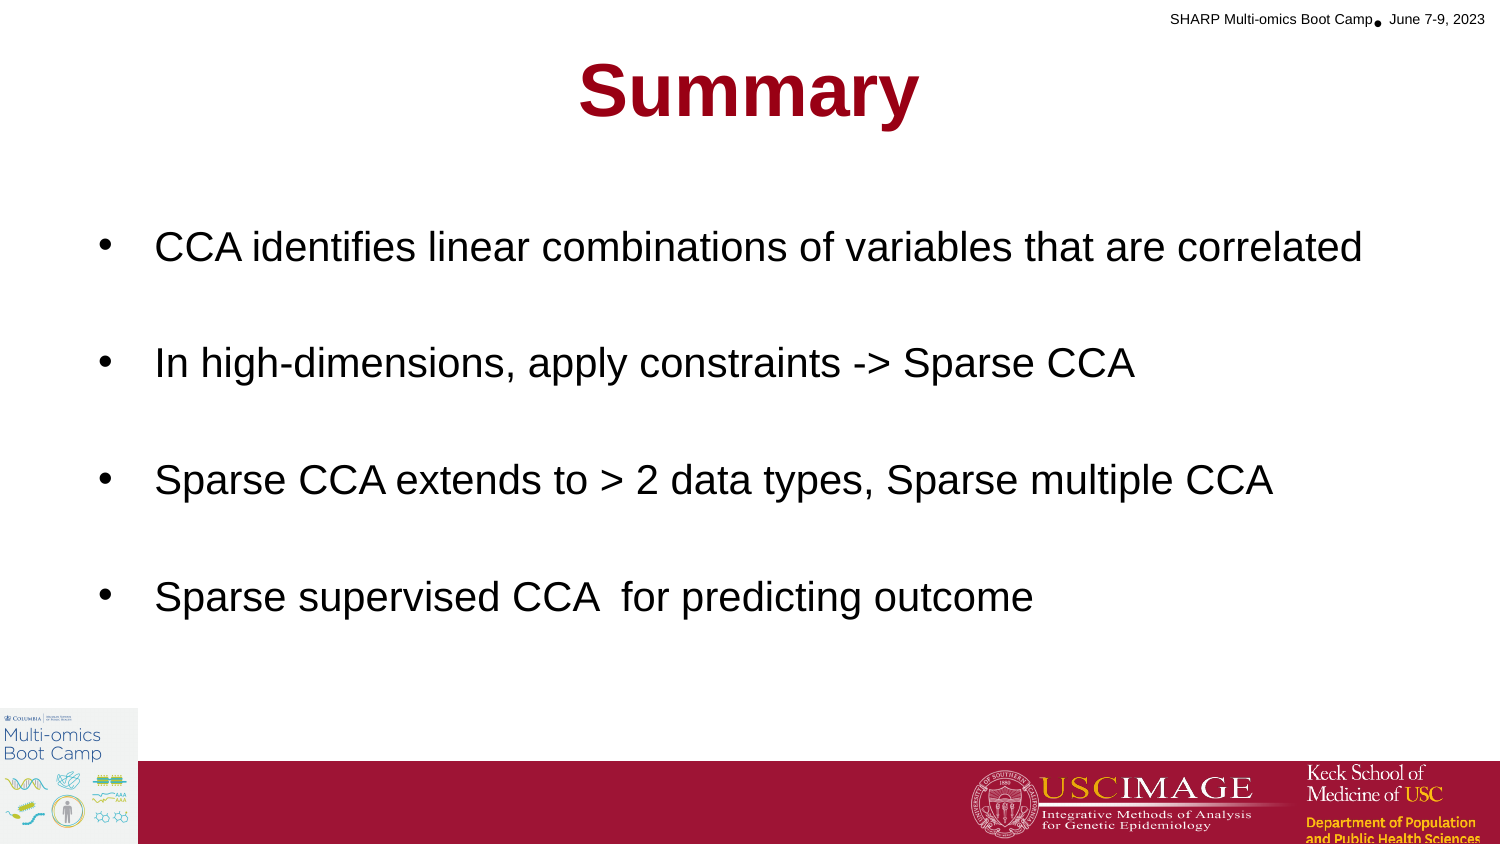

# Summary
CCA identifies linear combinations of variables that are correlated

In high-dimensions, apply constraints -> Sparse CCA

Sparse CCA extends to > 2 data types, Sparse multiple CCA

Sparse supervised CCA  for predicting outcome